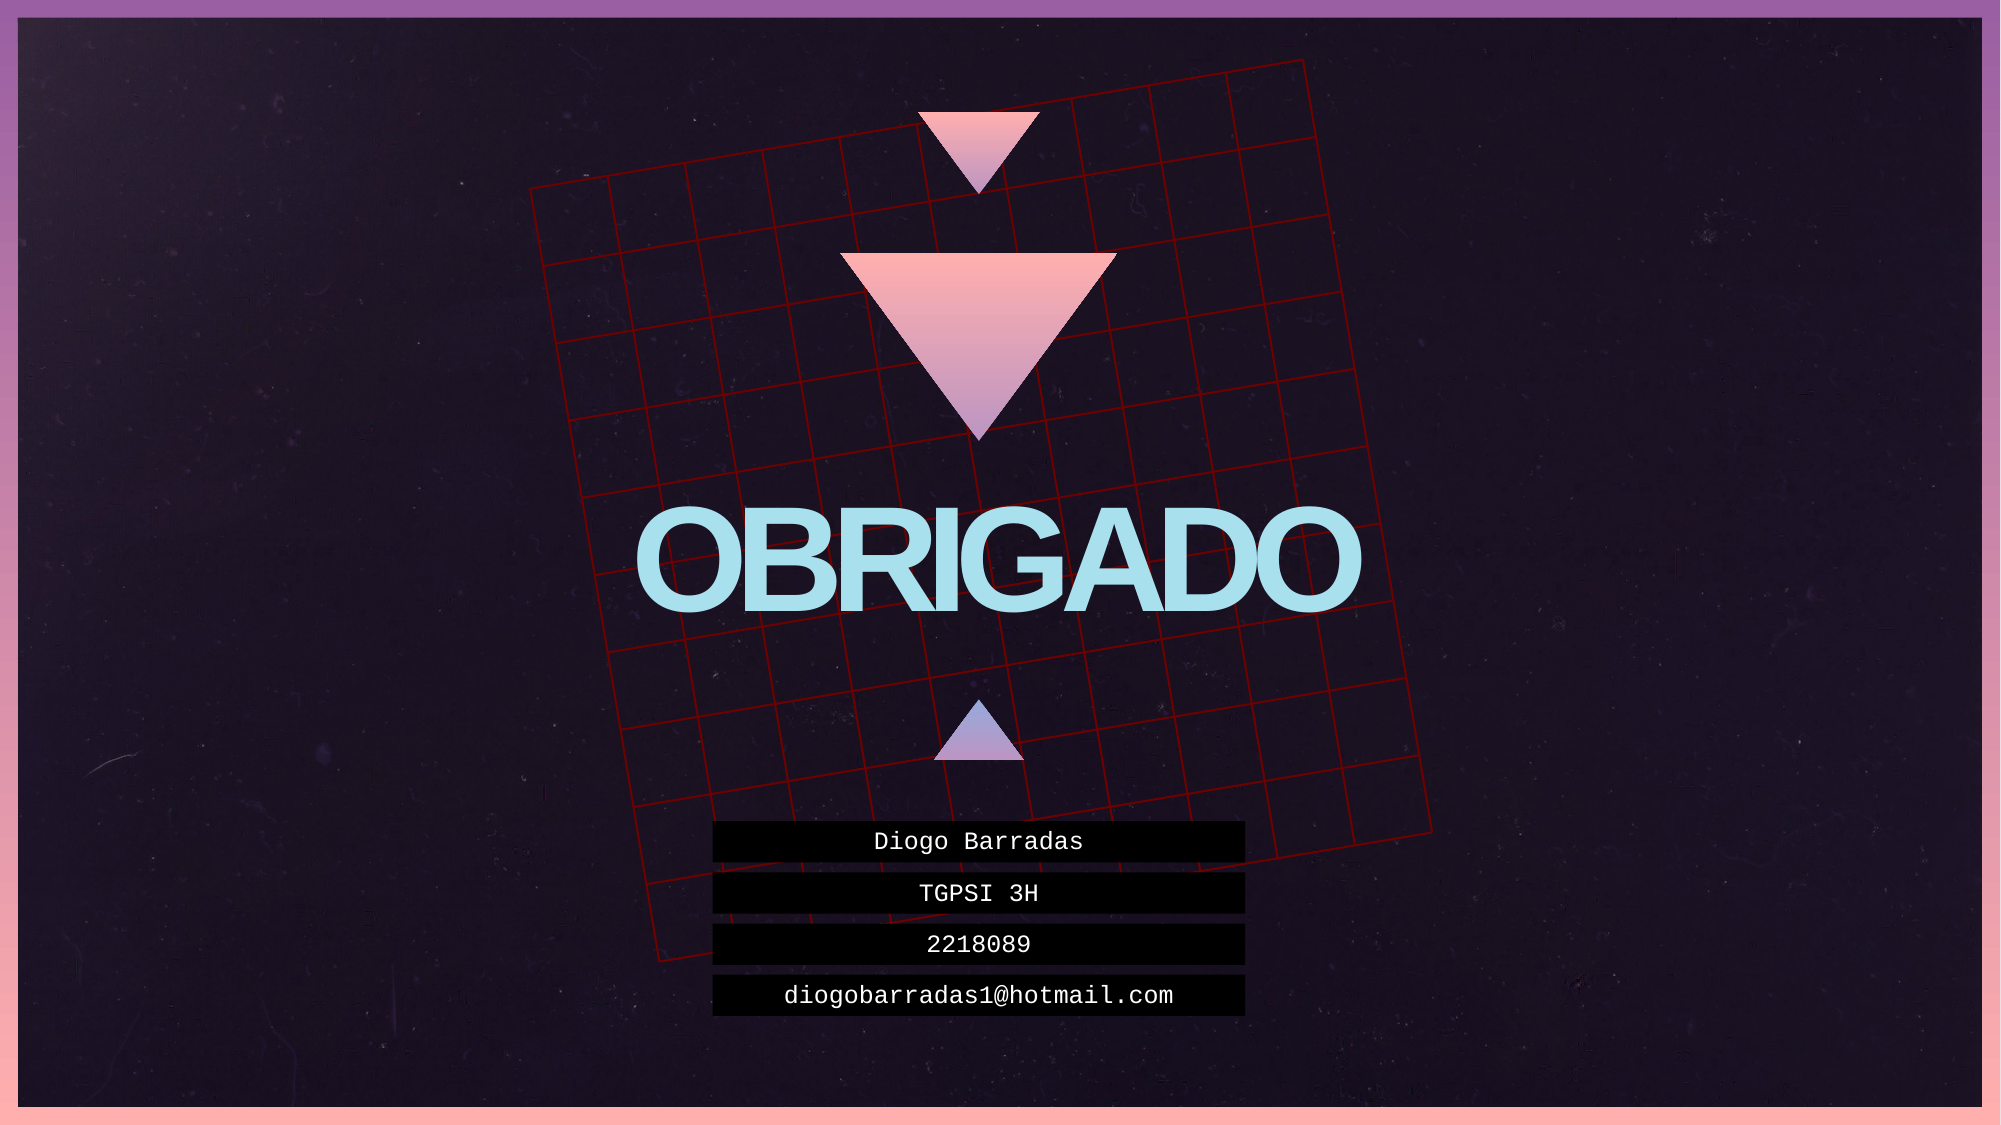

# OBRIGADO
Diogo Barradas
TGPSI 3H
2218089
diogobarradas1@hotmail.com